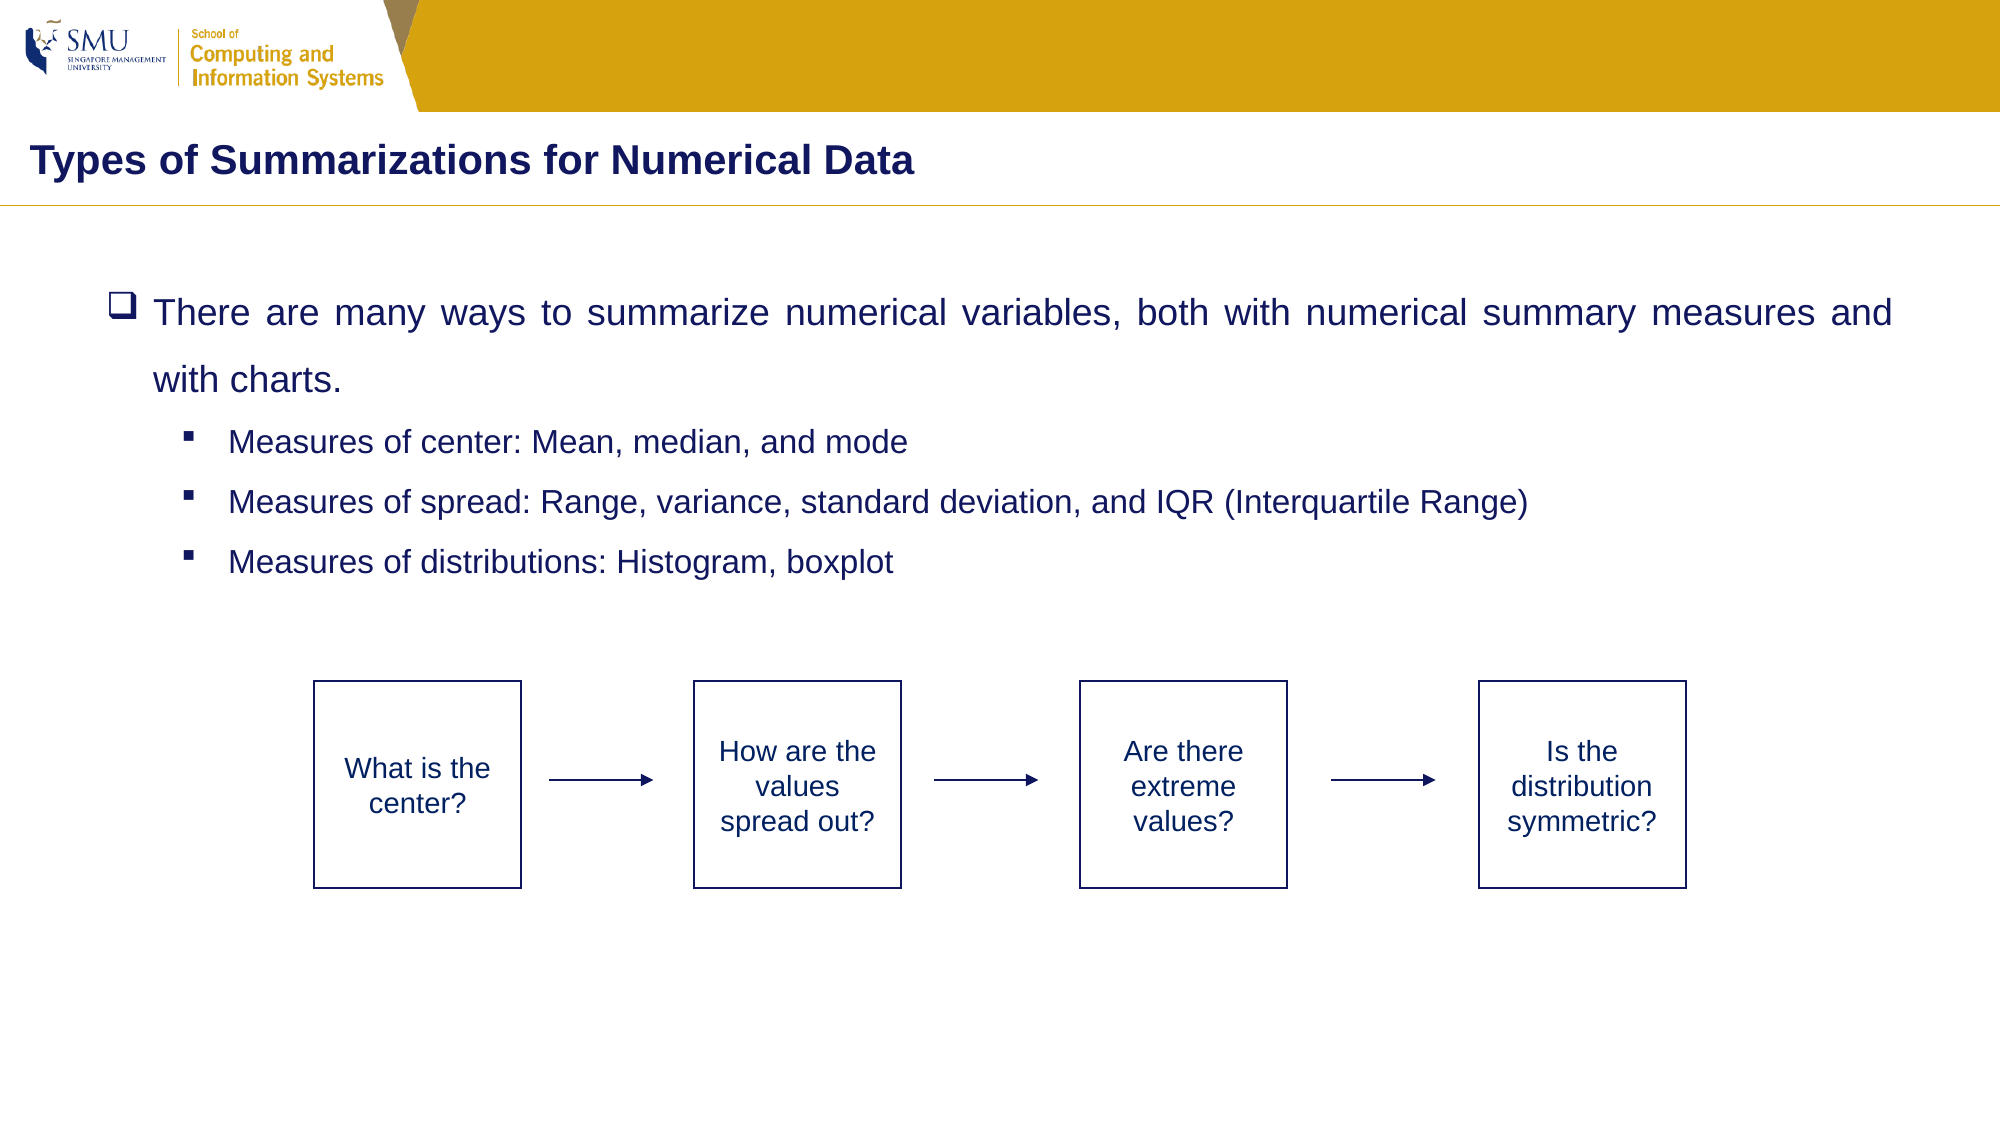

Types of Summarizations for Numerical Data
There are many ways to summarize numerical variables, both with numerical summary measures and with charts.
Measures of center: Mean, median, and mode
Measures of spread: Range, variance, standard deviation, and IQR (Interquartile Range)
Measures of distributions: Histogram, boxplot
How are the values spread out?
Is the distribution symmetric?
What is the center?
Are there extreme values?